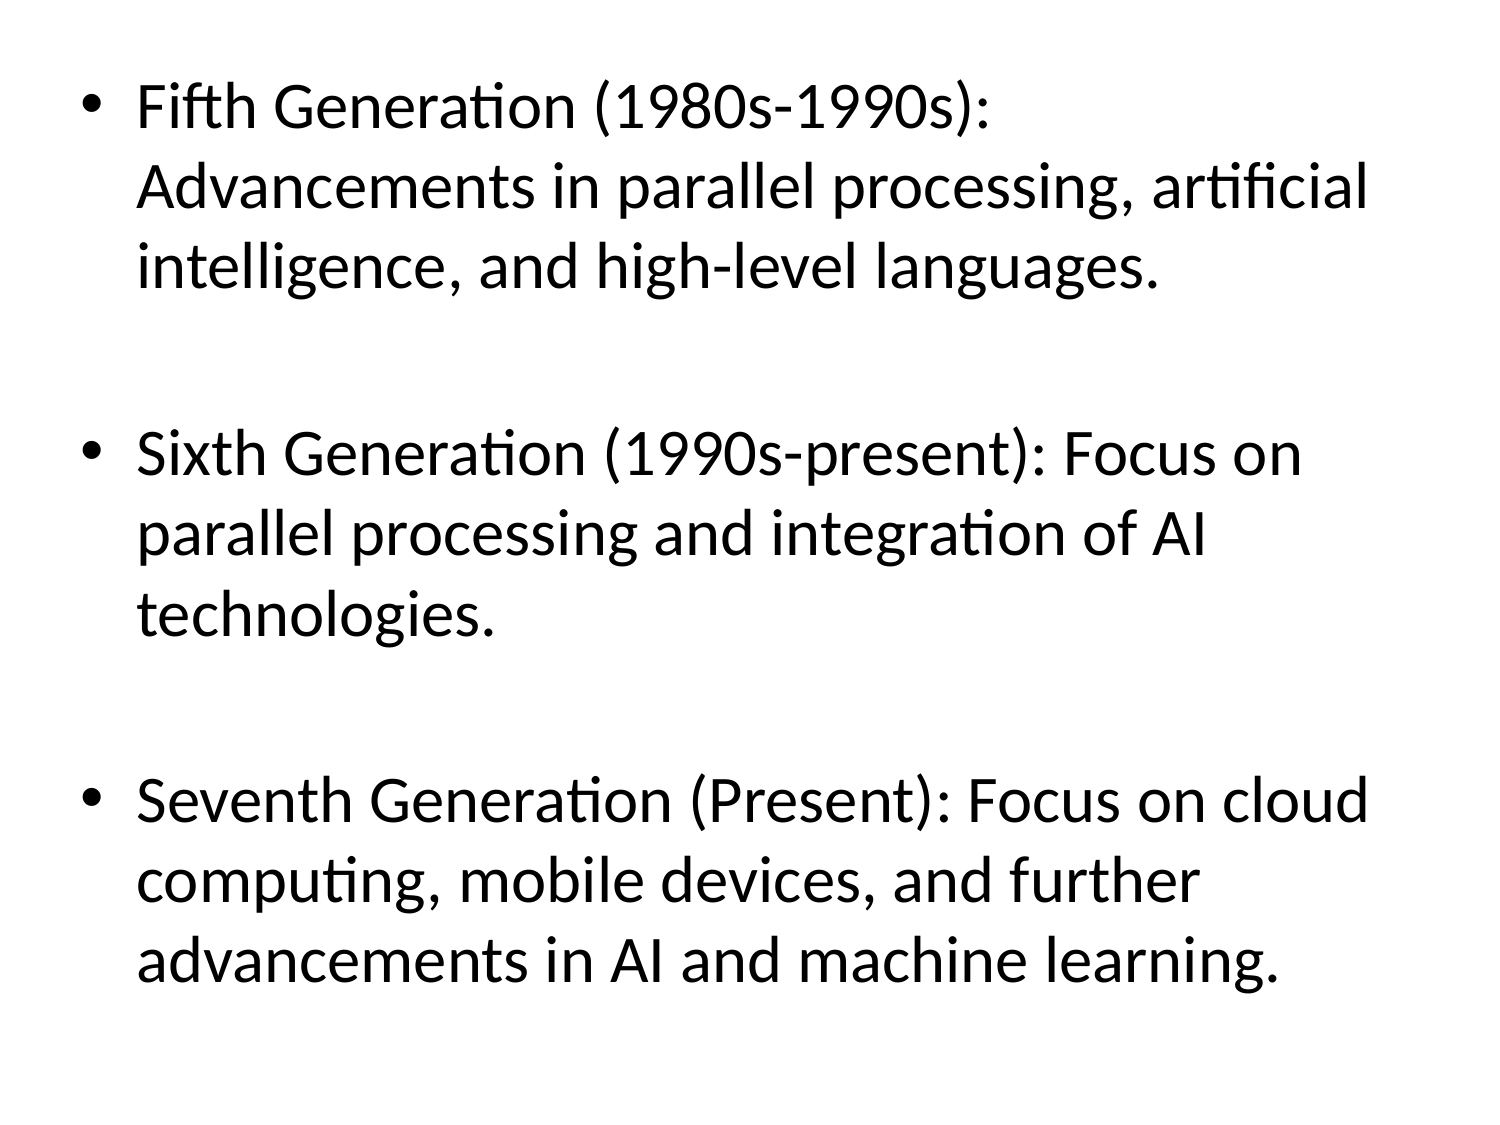

Fifth Generation (1980s-1990s): Advancements in parallel processing, artificial intelligence, and high-level languages.

Sixth Generation (1990s-present): Focus on parallel processing and integration of AI technologies.

Seventh Generation (Present): Focus on cloud computing, mobile devices, and further advancements in AI and machine learning.